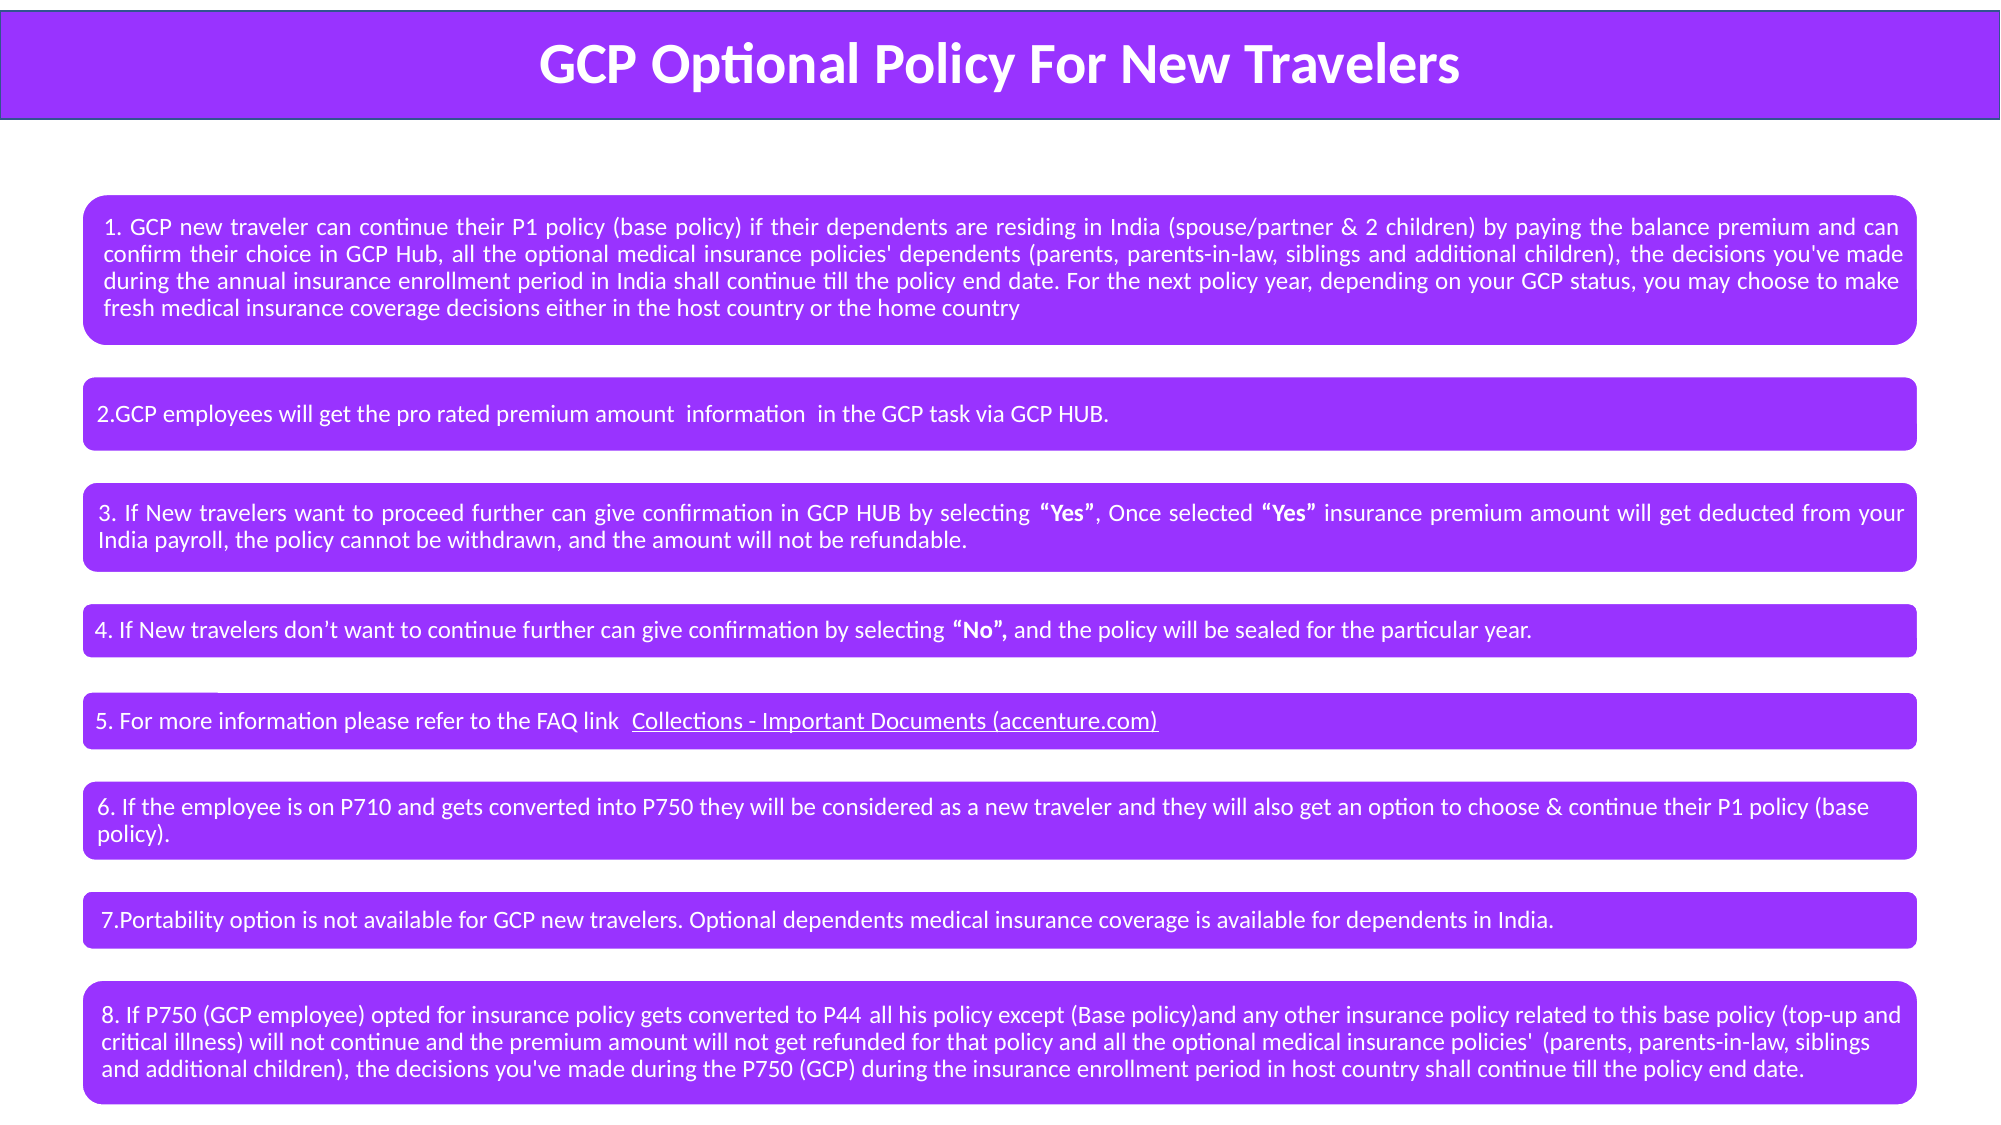

# GCP Optional Policy For New Travelers

1. GCP new traveler can continue their P1 policy (base policy) if their dependents are residing in India (spouse/partner & 2 children) by paying the balance premium and can confirm their choice in GCP Hub, all the optional medical insurance policies' dependents (parents, parents-in-law, siblings and additional children), the decisions you've made during the annual insurance enrollment period in India shall continue till the policy end date. For the next policy year, depending on your GCP status, you may choose to make fresh medical insurance coverage decisions either in the host country or the home country

2.GCP employees will get the pro rated premium amount  information  in the GCP task via GCP HUB.
3. If New travelers want to proceed further can give confirmation in GCP HUB by selecting “Yes”, Once selected “Yes” insurance premium amount will get deducted from your India payroll, the policy cannot be withdrawn, and the amount will not be refundable.
4. If New travelers don’t want to continue further can give confirmation by selecting “No”, and the policy will be sealed for the particular year.
5. For more information please refer to the FAQ link  Collections - Important Documents (accenture.com)
6. If the employee is on P710 and gets converted into P750 they will be considered as a new traveler and they will also get an option to choose & continue their P1 policy (base policy).
 7.Portability option is not available for GCP new travelers. Optional dependents medical insurance coverage is available for dependents in India.
8. If P750 (GCP employee) opted for insurance policy gets converted to P44 all his policy except (Base policy)and any other insurance policy related to this base policy (top-up and critical illness) will not continue and the premium amount will not get refunded for that policy and all the optional medical insurance policies' (parents, parents-in-law, siblings and additional children), the decisions you've made during the P750 (GCP) during the insurance enrollment period in host country shall continue till the policy end date.